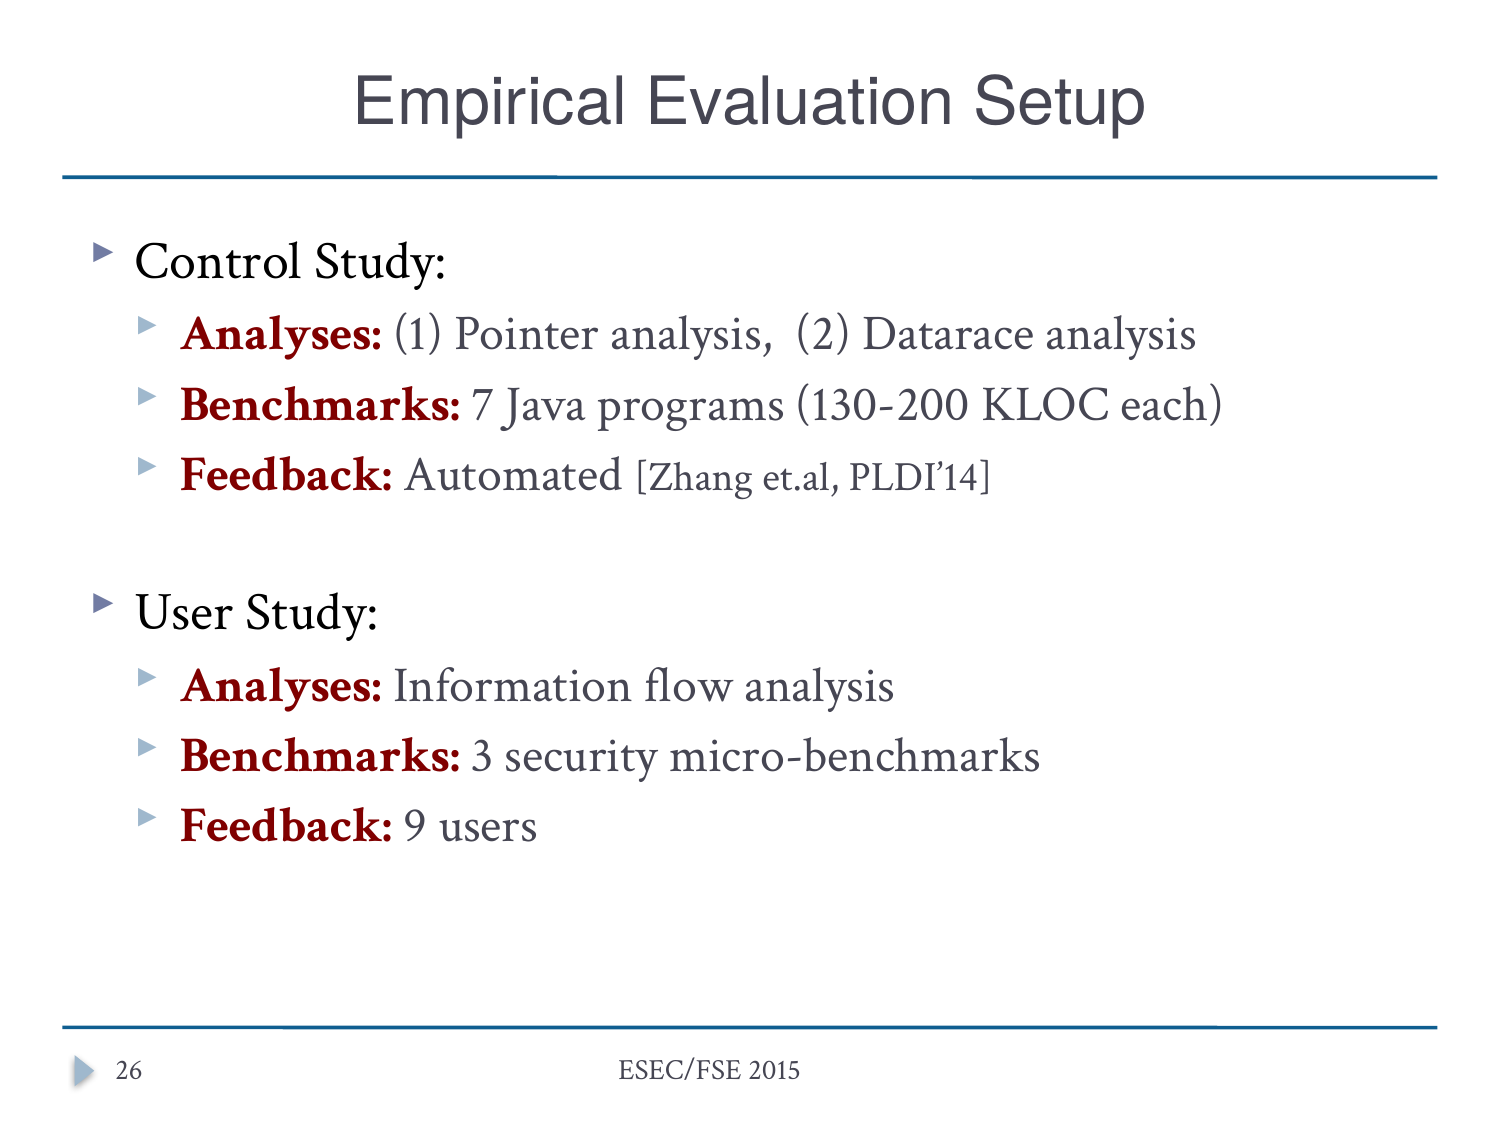

# Empirical Evaluation Setup
Control Study:
Analyses: (1) Pointer analysis,  (2) Datarace analysis
Benchmarks: 7 Java programs (130-200 KLOC each)
Feedback: Automated [Zhang et.al, PLDI’14]

User Study:
Analyses: Information flow analysis
Benchmarks: 3 security micro-benchmarks
Feedback: 9 users

26
ESEC/FSE 2015